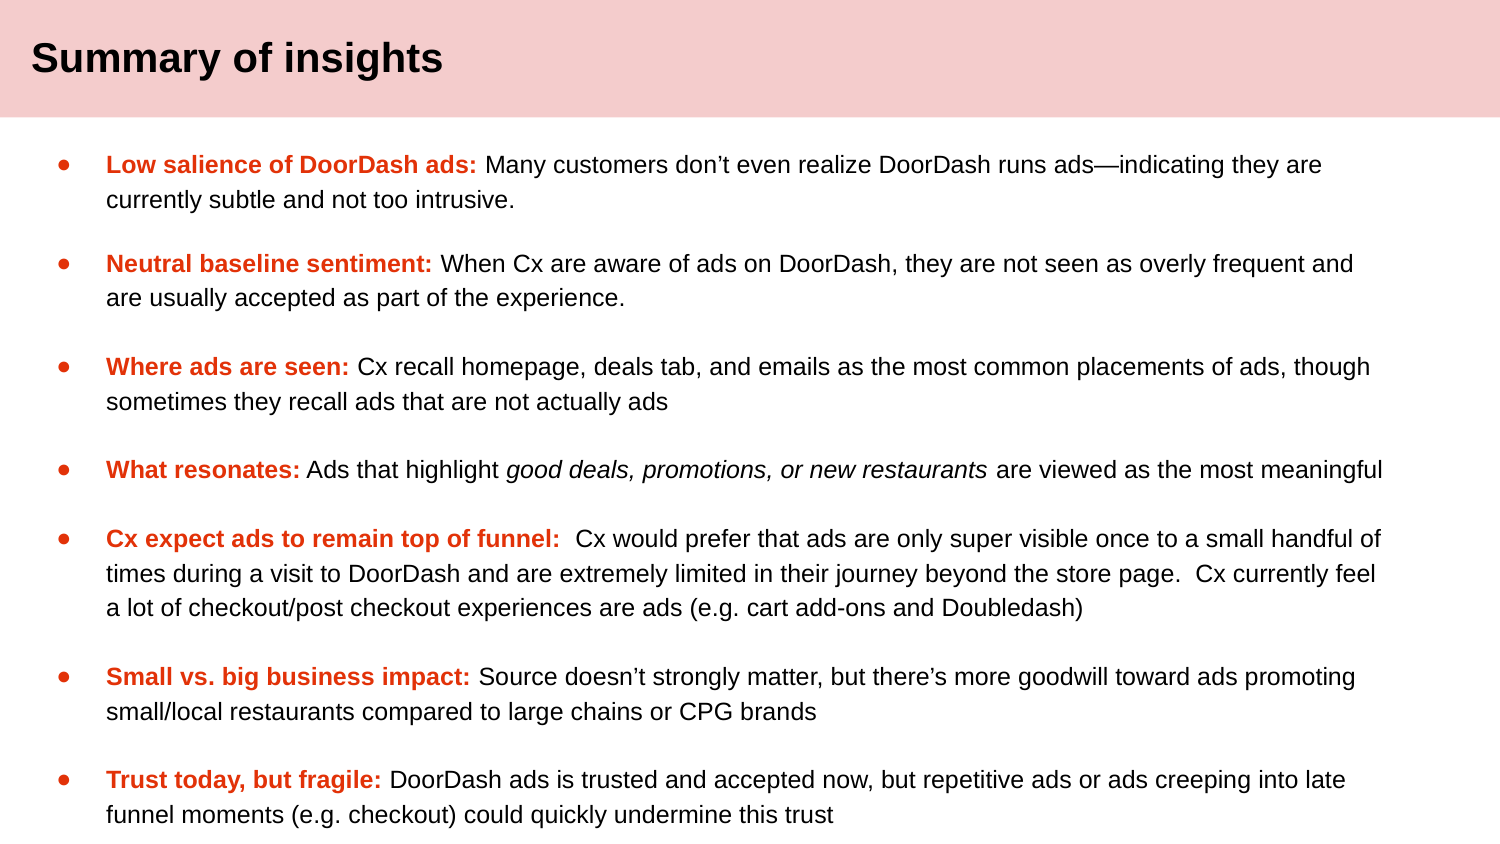

Summary of insights

Low salience of DoorDash ads: Many customers don’t even realize DoorDash runs ads—indicating they are currently subtle and not too intrusive.
Neutral baseline sentiment: When Cx are aware of ads on DoorDash, they are not seen as overly frequent and are usually accepted as part of the experience.
Where ads are seen: Cx recall homepage, deals tab, and emails as the most common placements of ads, though sometimes they recall ads that are not actually ads
What resonates: Ads that highlight good deals, promotions, or new restaurants are viewed as the most meaningful
Cx expect ads to remain top of funnel:  Cx would prefer that ads are only super visible once to a small handful of times during a visit to DoorDash and are extremely limited in their journey beyond the store page.  Cx currently feel a lot of checkout/post checkout experiences are ads (e.g. cart add-ons and Doubledash)
Small vs. big business impact: Source doesn’t strongly matter, but there’s more goodwill toward ads promoting small/local restaurants compared to large chains or CPG brands
Trust today, but fragile: DoorDash ads is trusted and accepted now, but repetitive ads or ads creeping into late funnel moments (e.g. checkout) could quickly undermine this trust